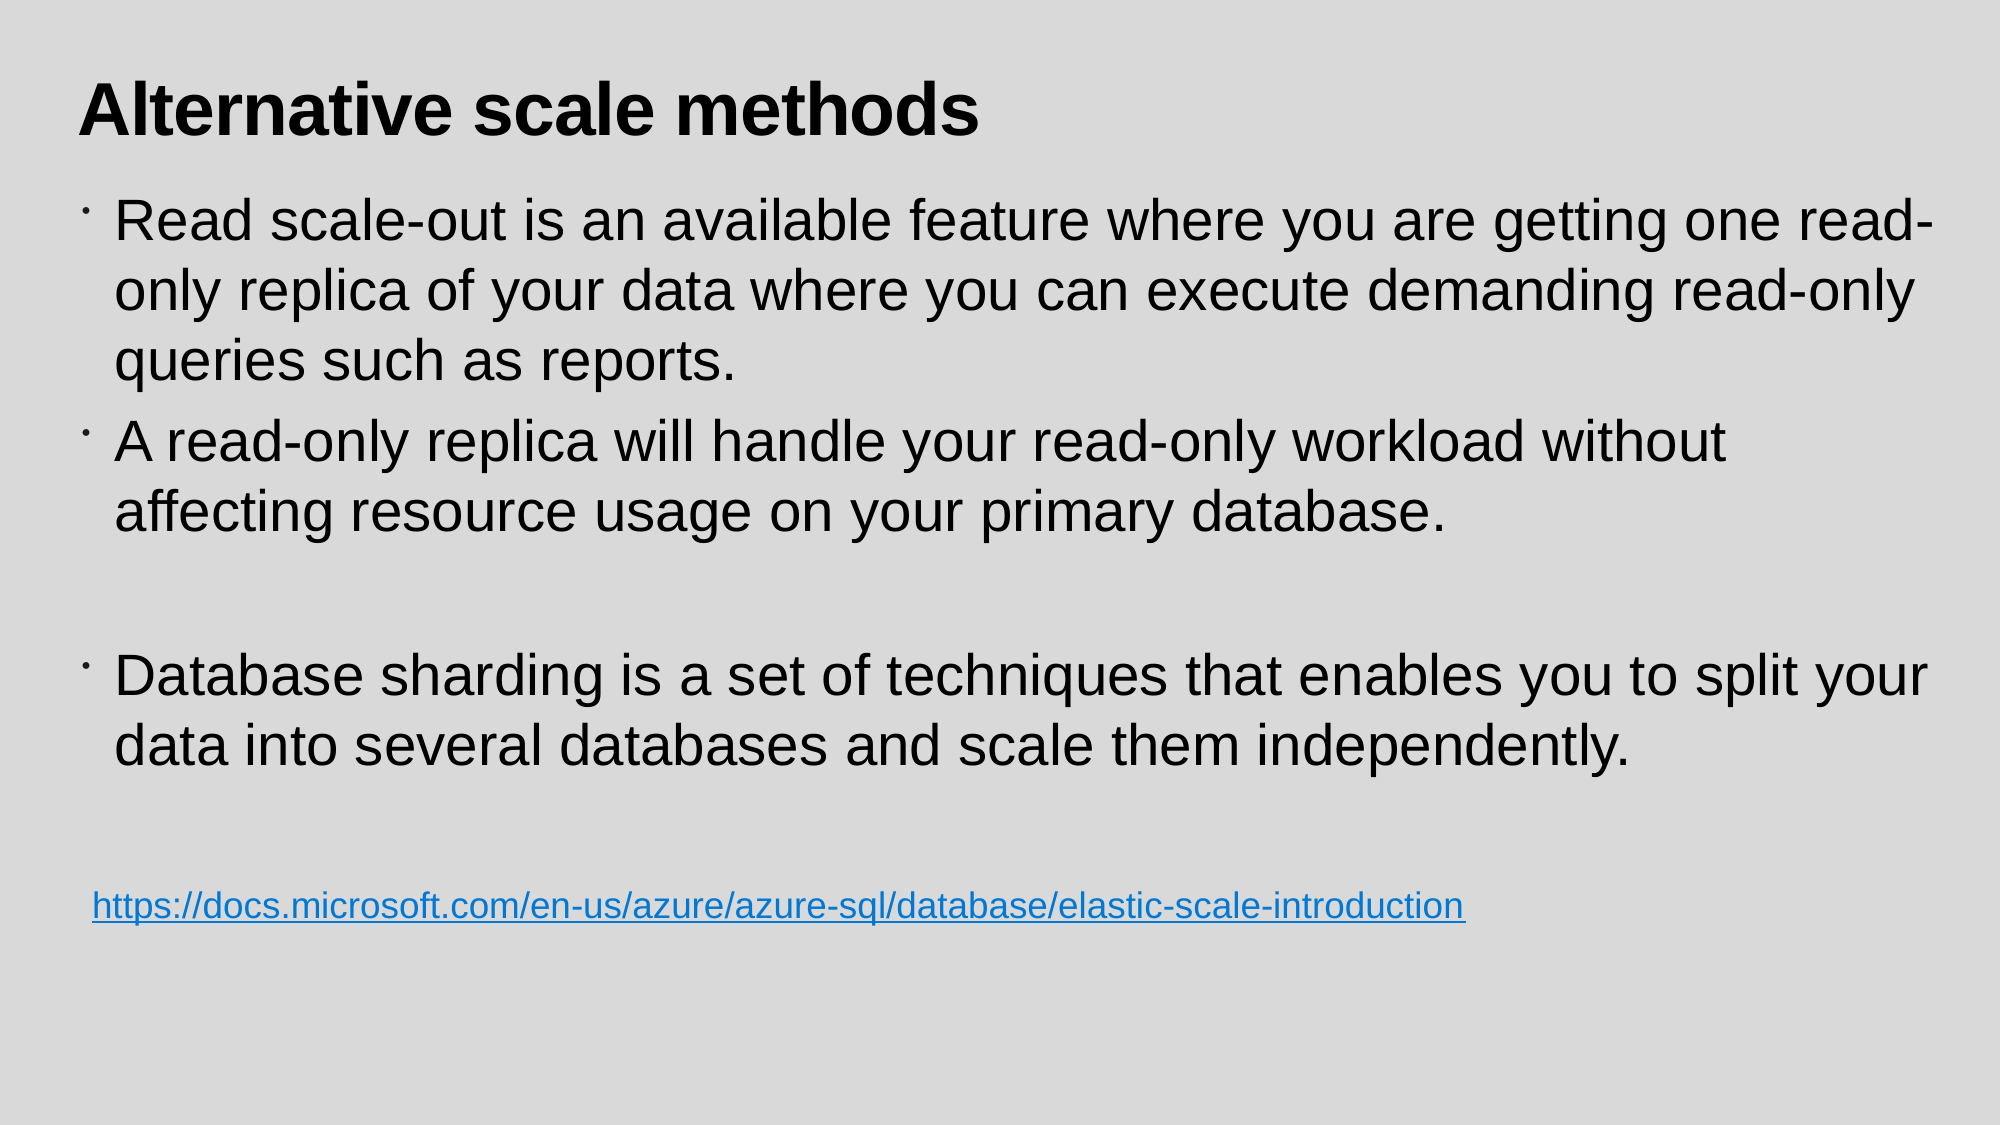

# Alternative scale methods
Read scale-out is an available feature where you are getting one read-only replica of your data where you can execute demanding read-only queries such as reports.
A read-only replica will handle your read-only workload without affecting resource usage on your primary database.

Database sharding is a set of techniques that enables you to split your data into several databases and scale them independently.

https://docs.microsoft.com/en-us/azure/azure-sql/database/elastic-scale-introduction